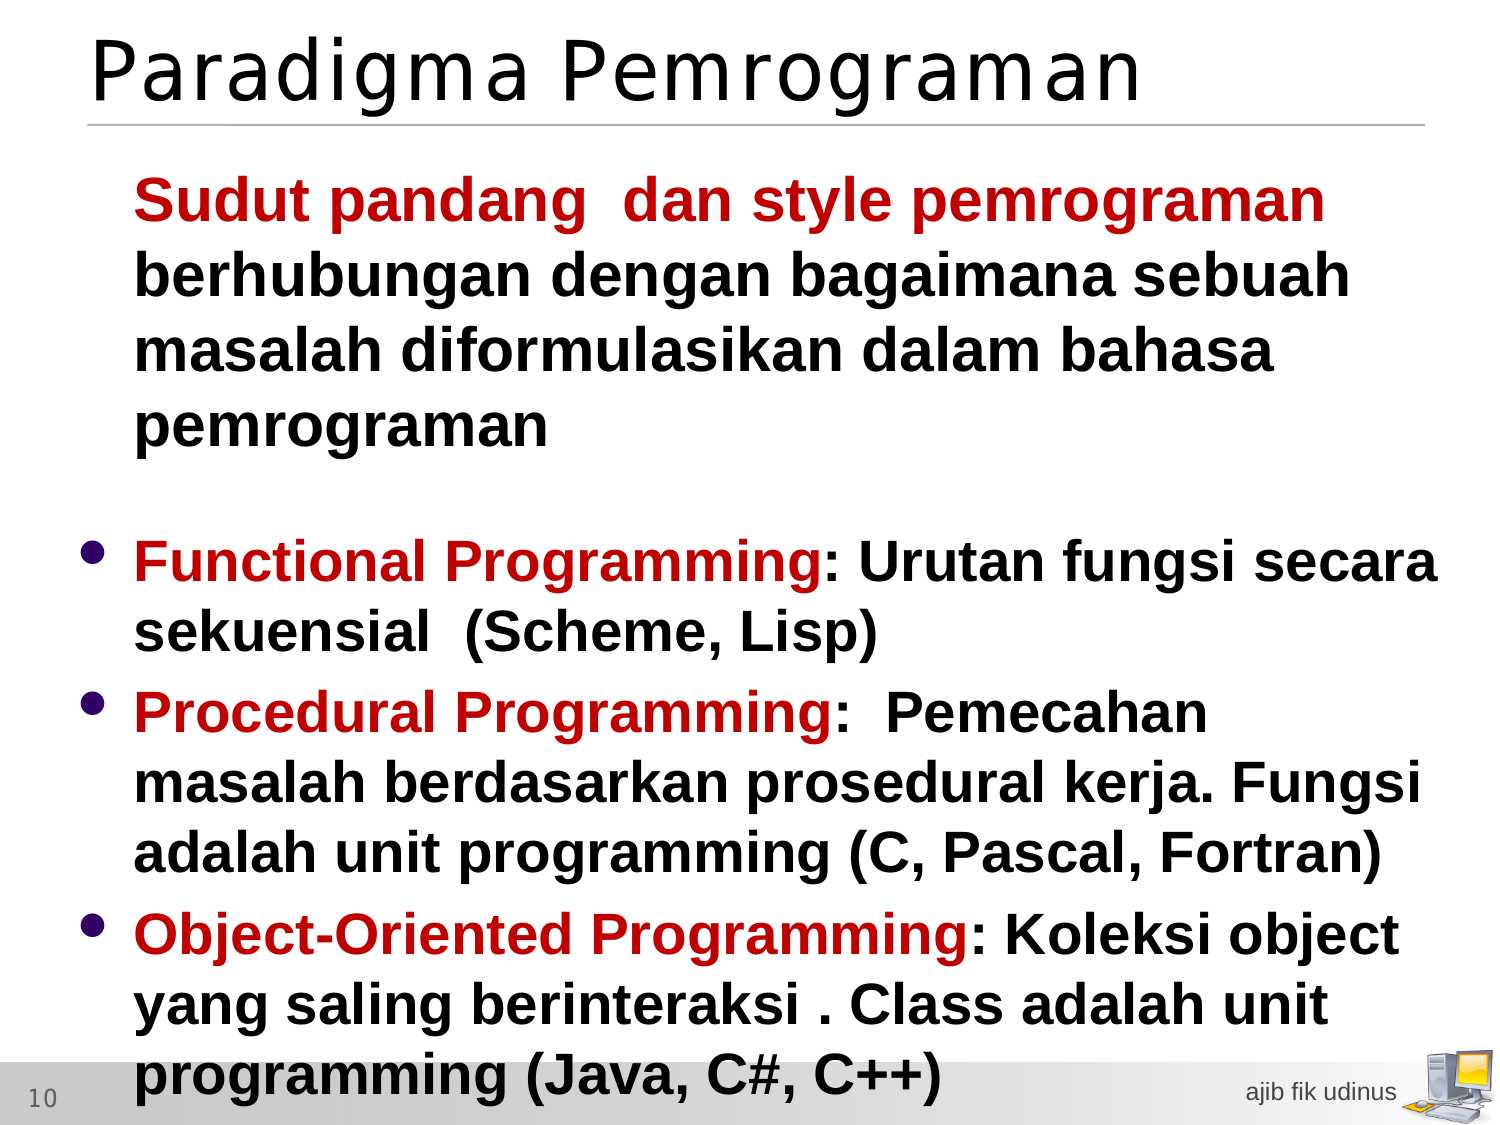

# Paradigma Pemrograman
	Sudut pandang  dan style pemrograman berhubungan dengan bagaimana sebuah masalah diformulasikan dalam bahasa pemrograman

Functional Programming: Urutan fungsi secara sekuensial  (Scheme, Lisp)
Procedural Programming:  Pemecahan masalah berdasarkan prosedural kerja. Fungsi adalah unit programming (C, Pascal, Fortran)
Object-Oriented Programming: Koleksi object yang saling berinteraksi . Class adalah unit programming (Java, C#, C++)
ajib fik udinus
10